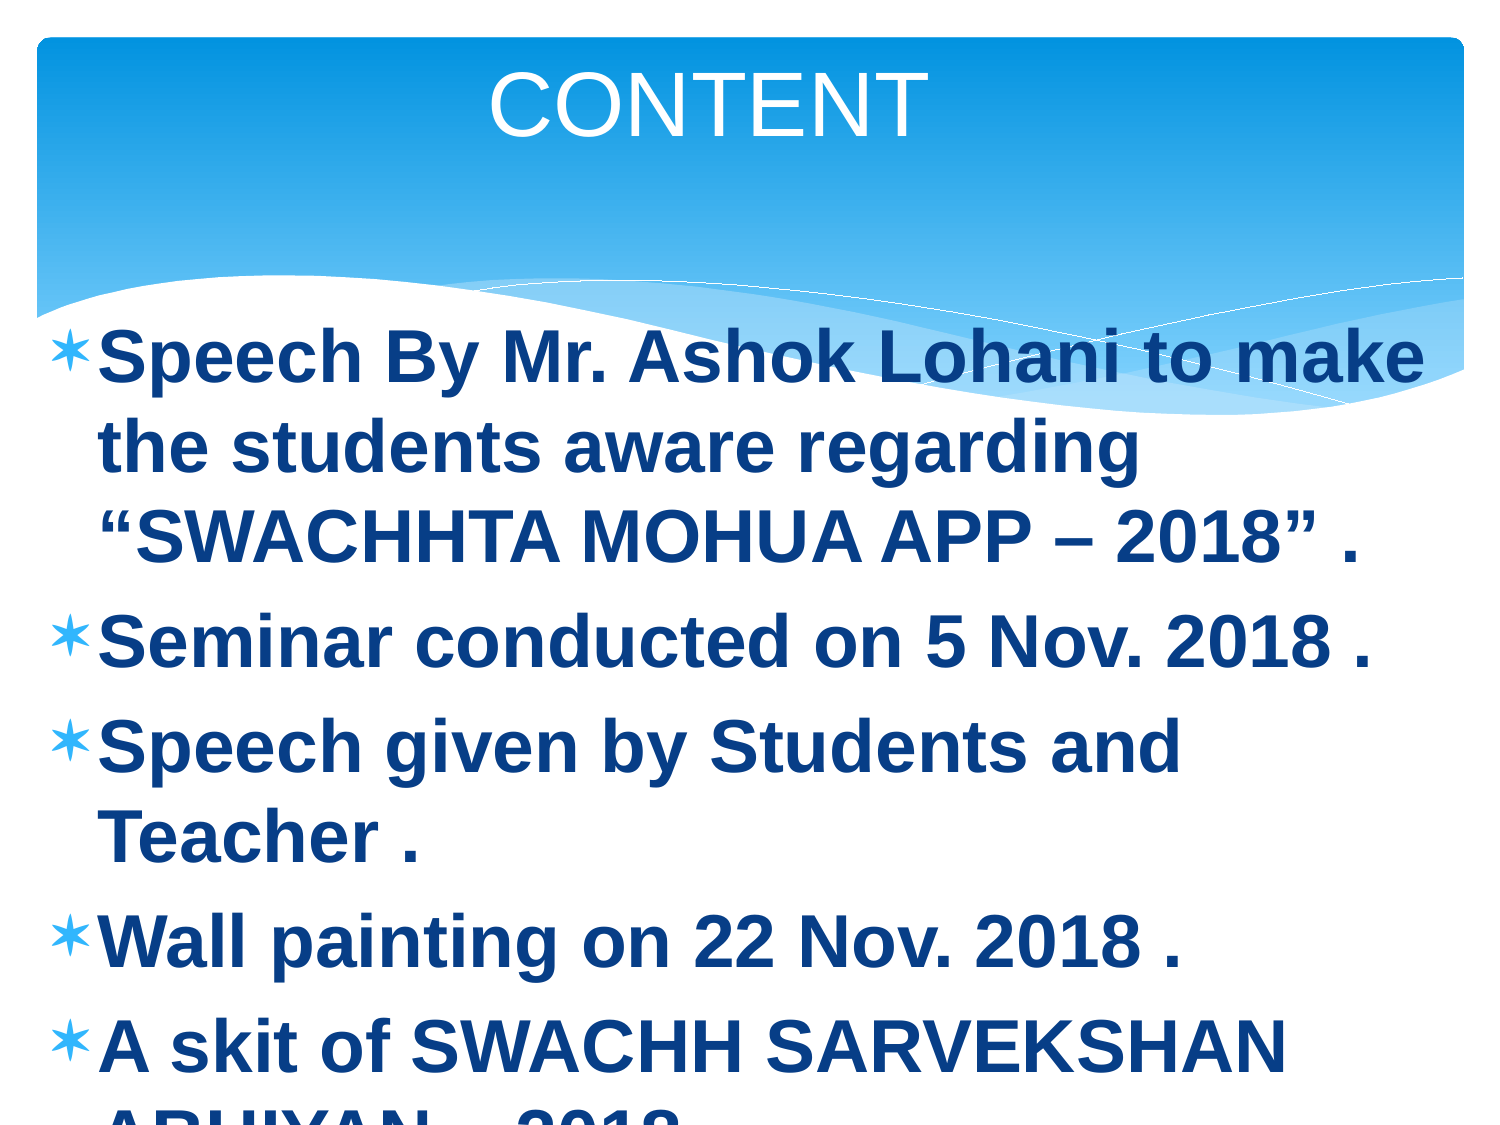

# CONTENT
Speech By Mr. Ashok Lohani to make the students aware regarding “SWACHHTA MOHUA APP – 2018” .
Seminar conducted on 5 Nov. 2018 .
Speech given by Students and Teacher .
Wall painting on 22 Nov. 2018 .
A skit of SWACHH SARVEKSHAN ABHIYAN – 2018 .
VERMICOMPOSTING in City Vocational Public School .